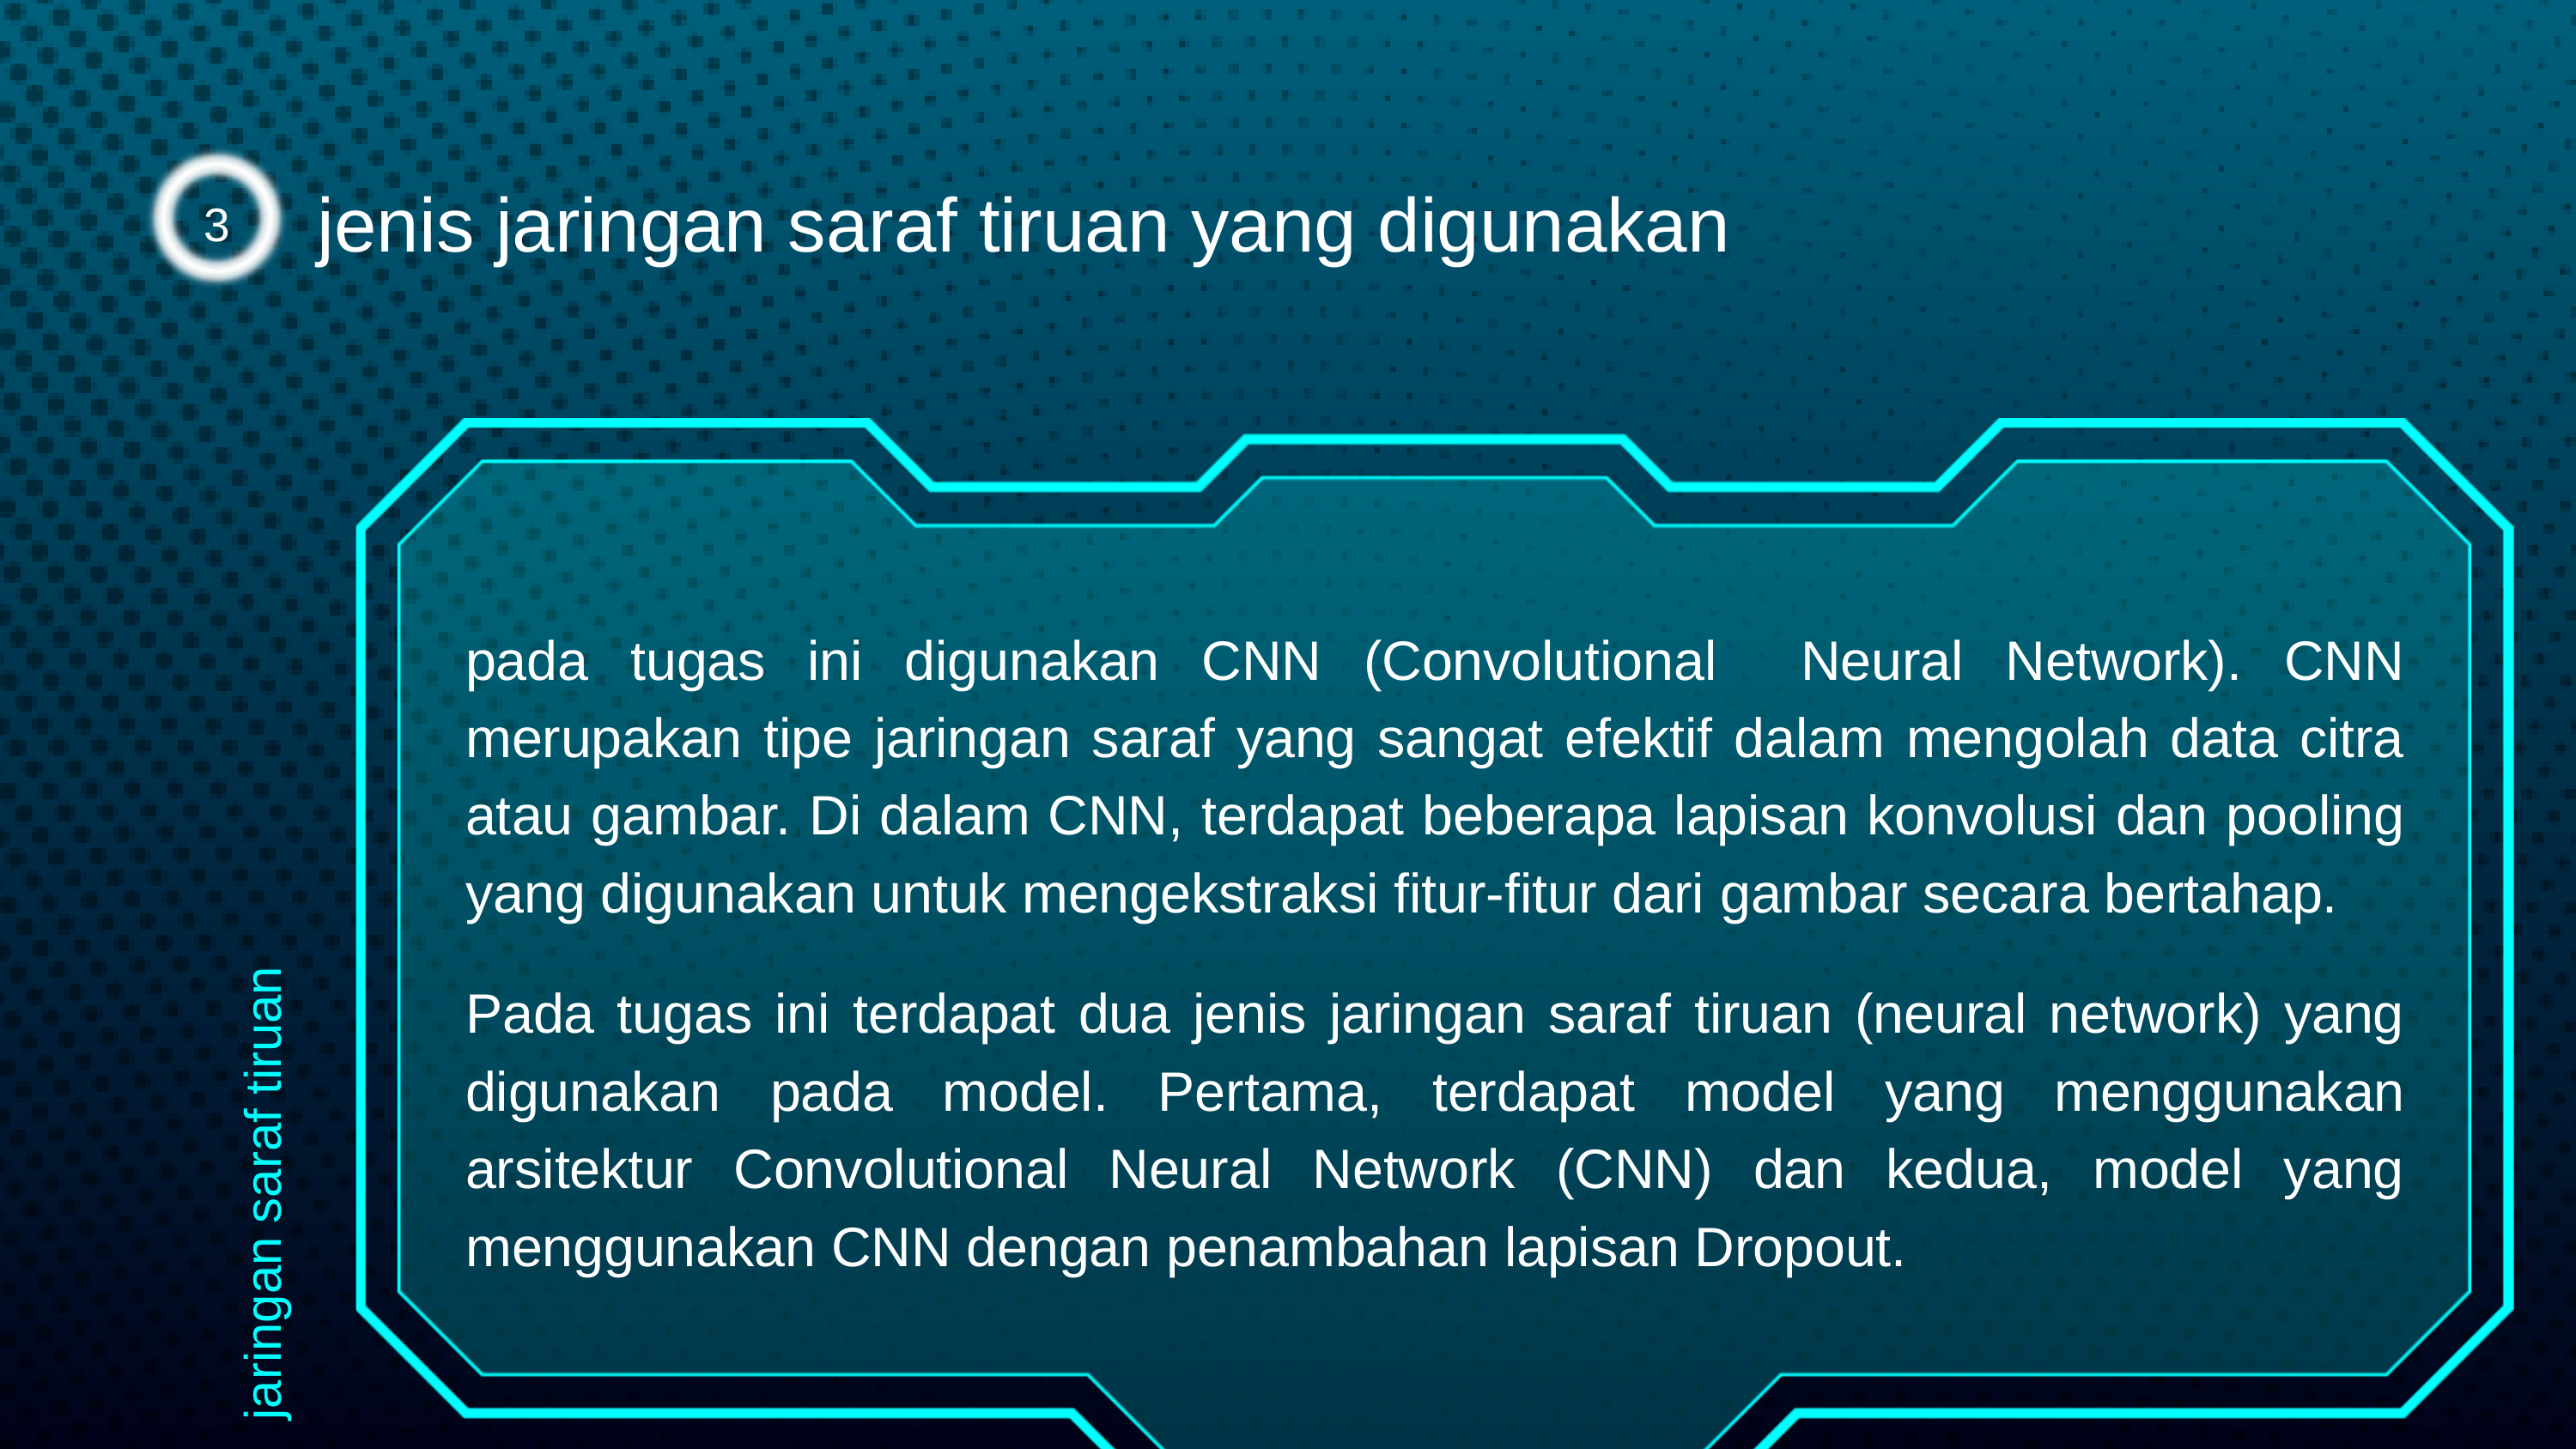

3
jenis jaringan saraf tiruan yang digunakan

pada tugas ini digunakan CNN (Convolutional  Neural Network). CNN merupakan tipe jaringan saraf yang sangat efektif dalam mengolah data citra atau gambar. Di dalam CNN, terdapat beberapa lapisan konvolusi dan pooling yang digunakan untuk mengekstraksi fitur-fitur dari gambar secara bertahap.
jaringan saraf tiruan
Pada tugas ini terdapat dua jenis jaringan saraf tiruan (neural network) yang digunakan pada model. Pertama, terdapat model yang menggunakan arsitektur Convolutional Neural Network (CNN) dan kedua, model yang menggunakan CNN dengan penambahan lapisan Dropout.